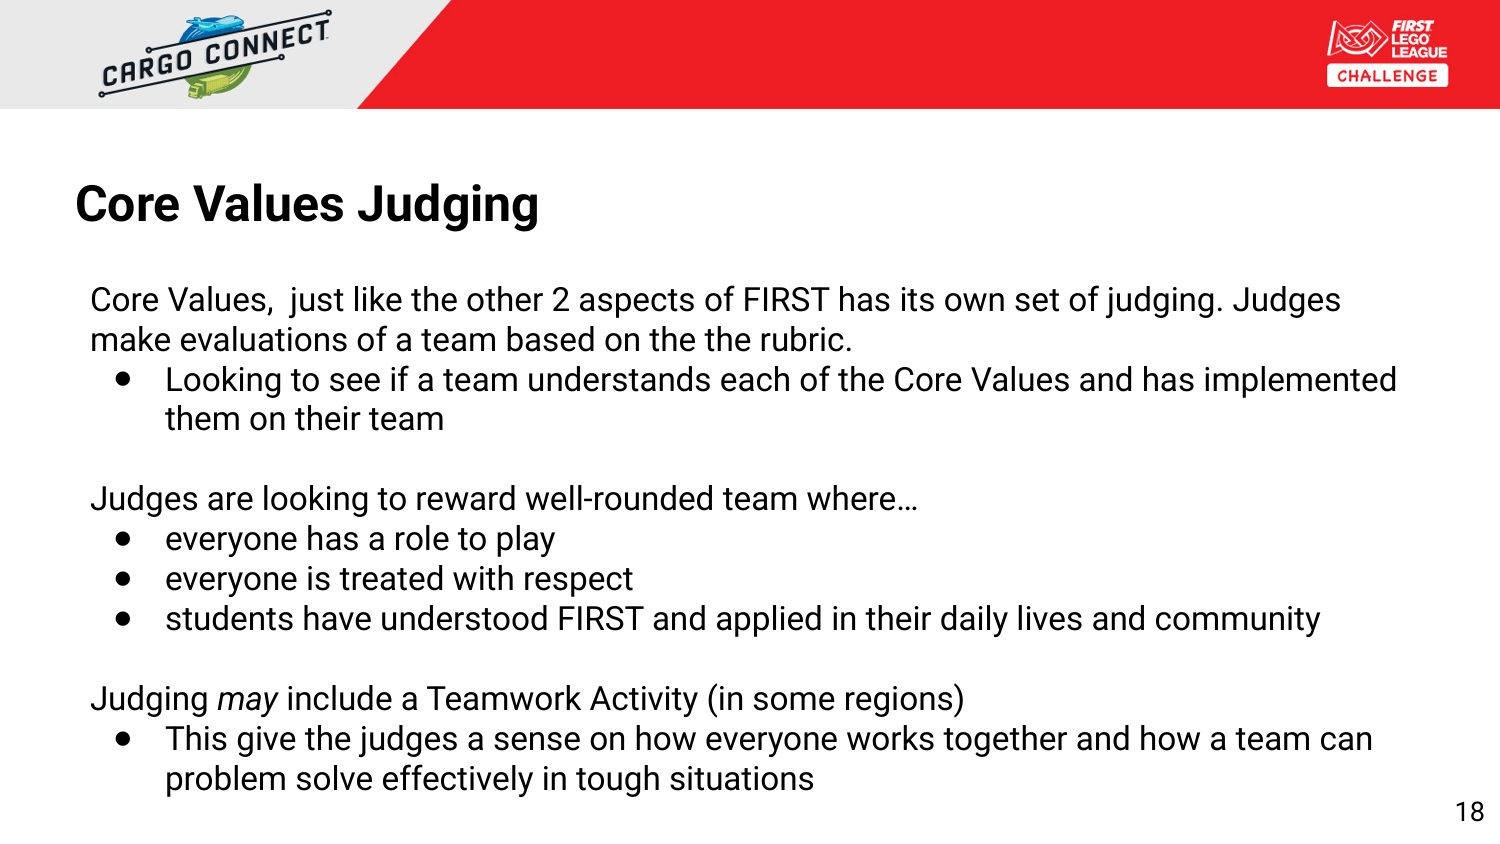

# Core Values Judging
Core Values,  just like the other 2 aspects of FIRST has its own set of judging. Judges make evaluations of a team based on the the rubric.
Looking to see if a team understands each of the Core Values and has implemented them on their team

Judges are looking to reward well-rounded team where…
everyone has a role to play
everyone is treated with respect
students have understood FIRST and applied in their daily lives and community

Judging may include a Teamwork Activity (in some regions)
This give the judges a sense on how everyone works together and how a team can problem solve effectively in tough situations

18